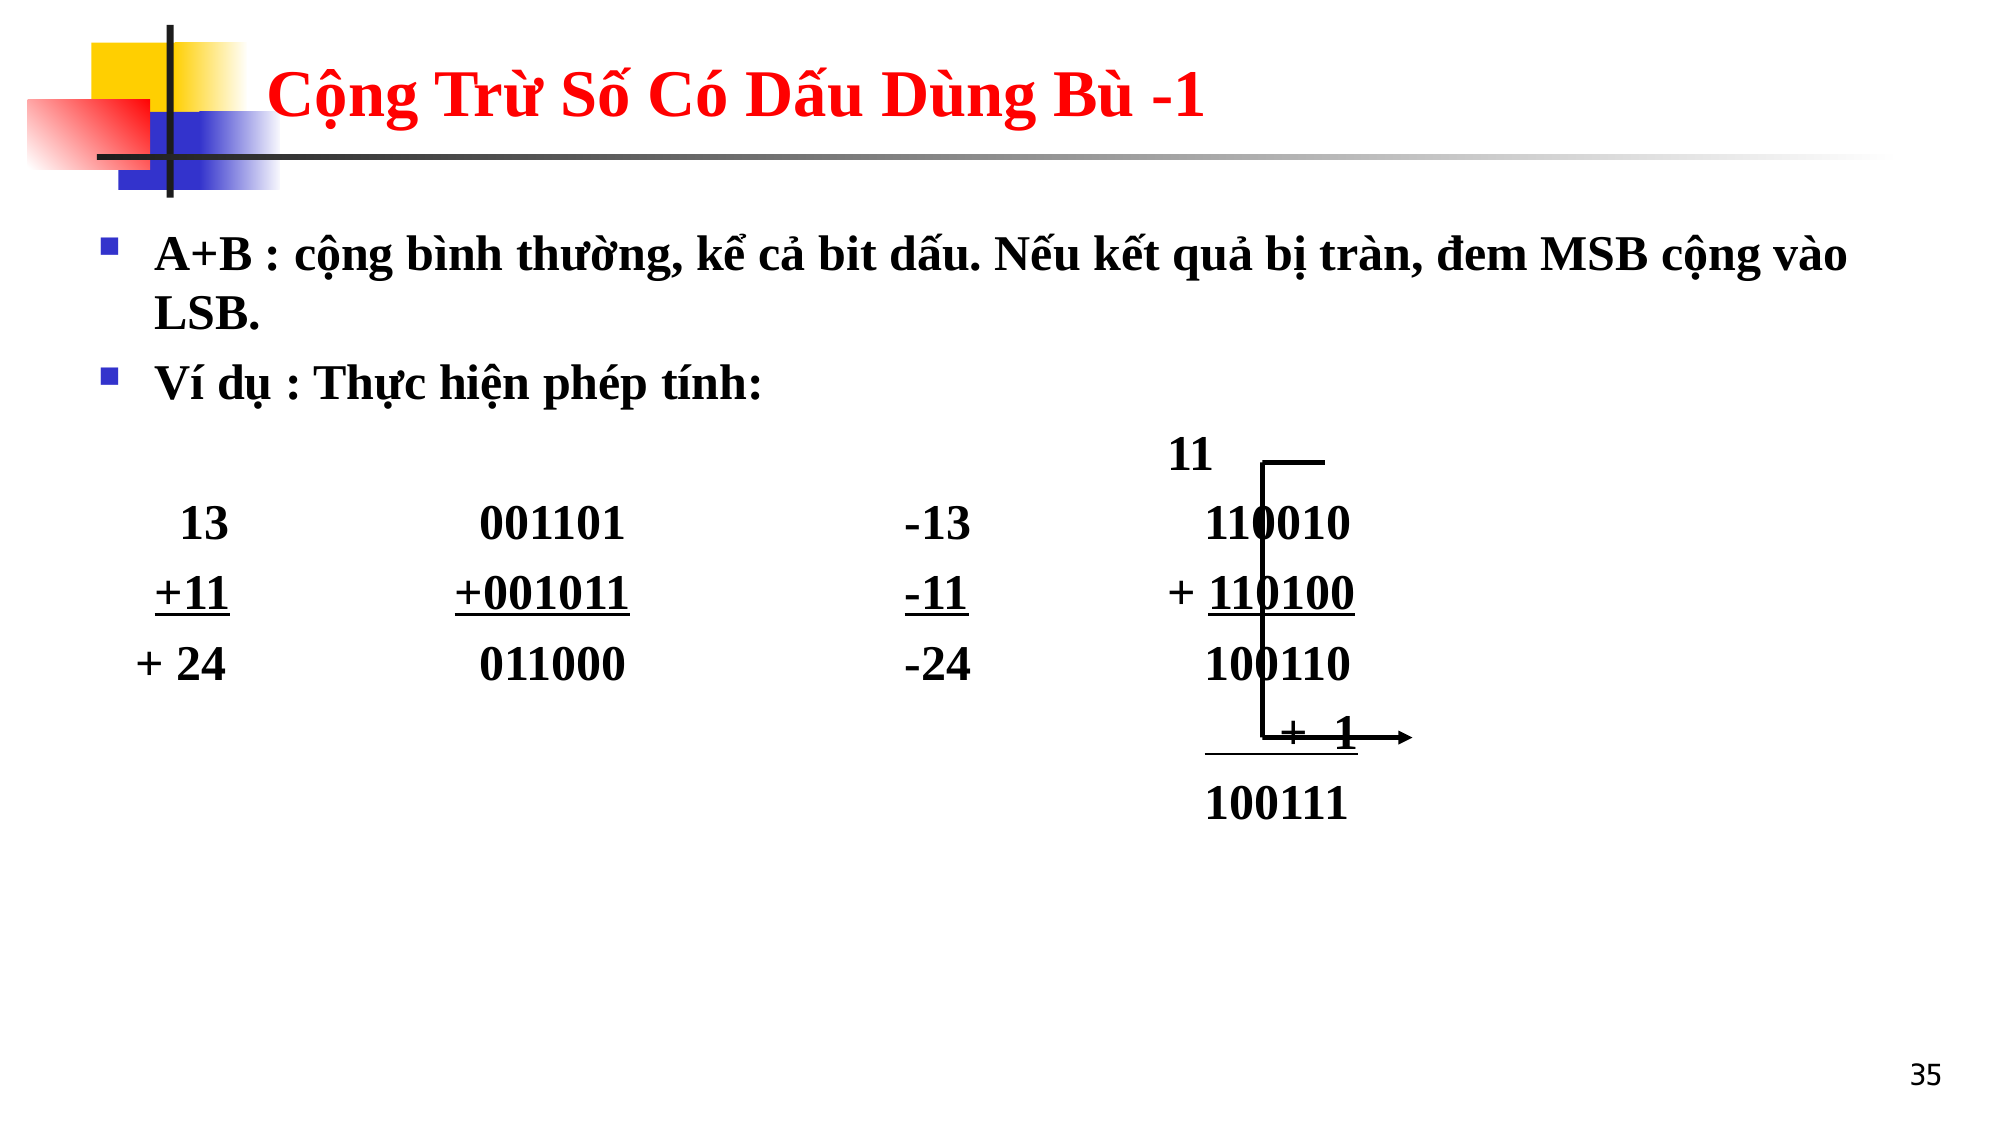

# Cộng Trừ Số Có Dấu Dùng Bù -1
A+B : cộng bình thường, kể cả bit dấu. Nếu kết quả bị tràn, đem MSB cộng vào LSB.
Ví dụ : Thực hiện phép tính:
						         	         11
	  13		  001101		-13		110010
	+11		+001011		-11	         + 110100
   + 24		  011000		-24		100110
								      +  1
								100111

35